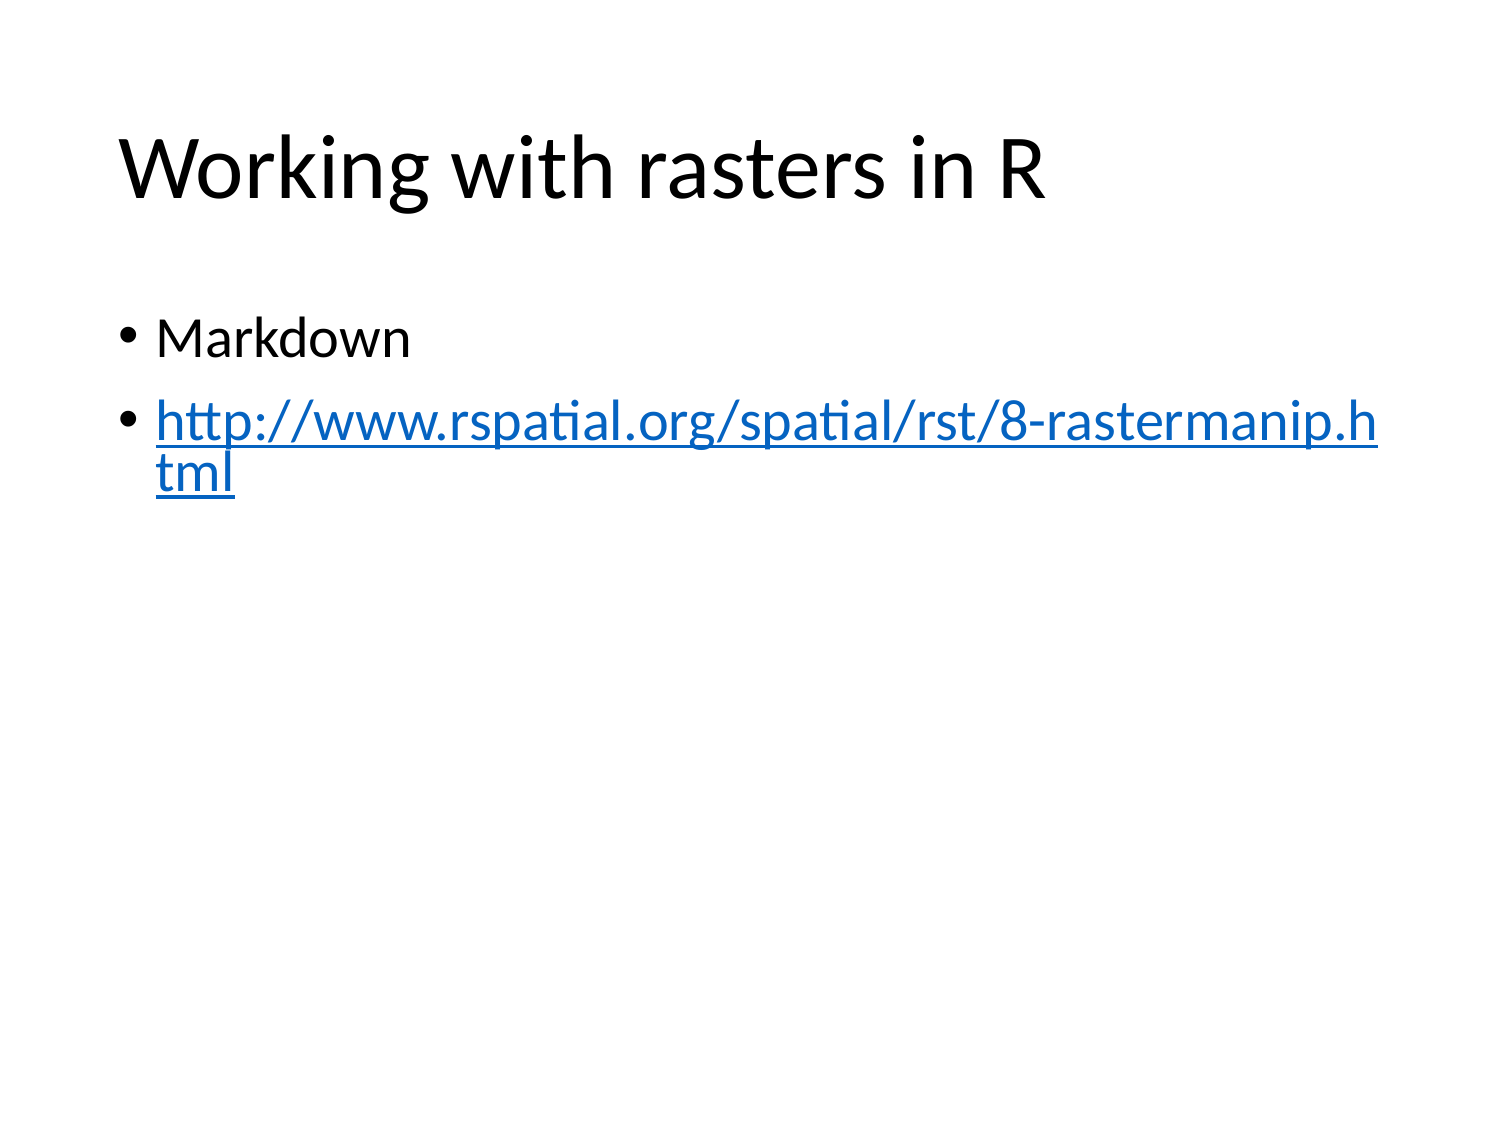

# Working with rasters in R
Markdown
http://www.rspatial.org/spatial/rst/8-rastermanip.html